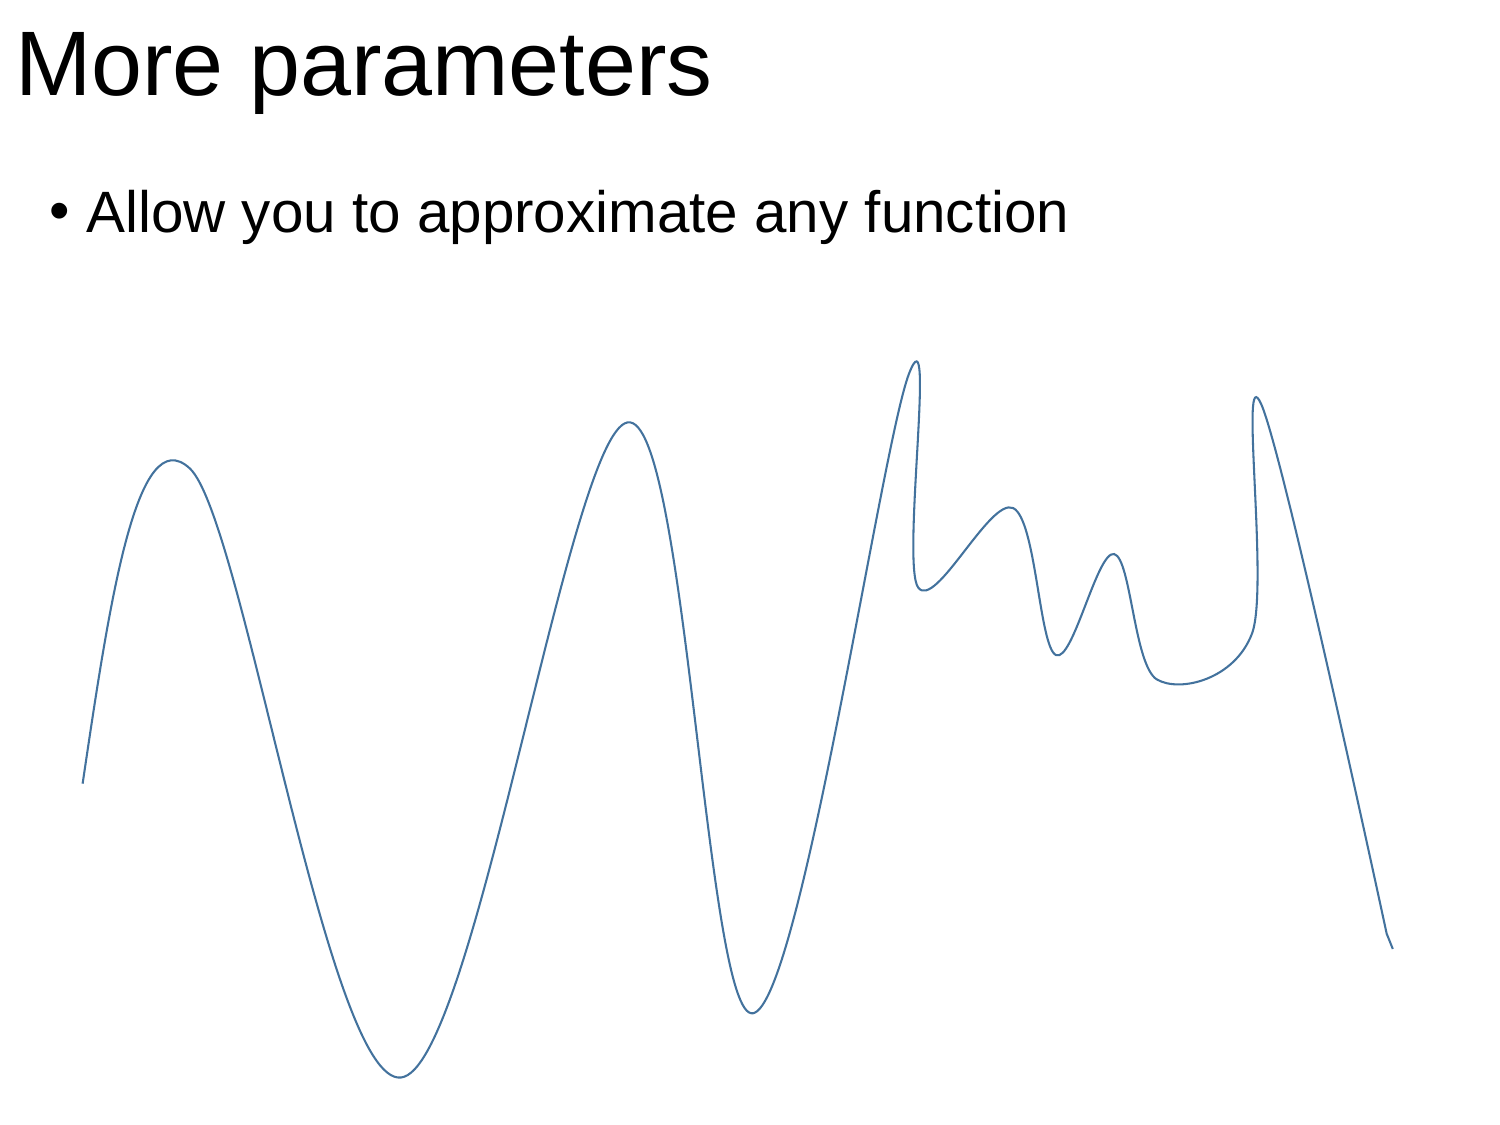

# More parameters
Allow you to approximate any function